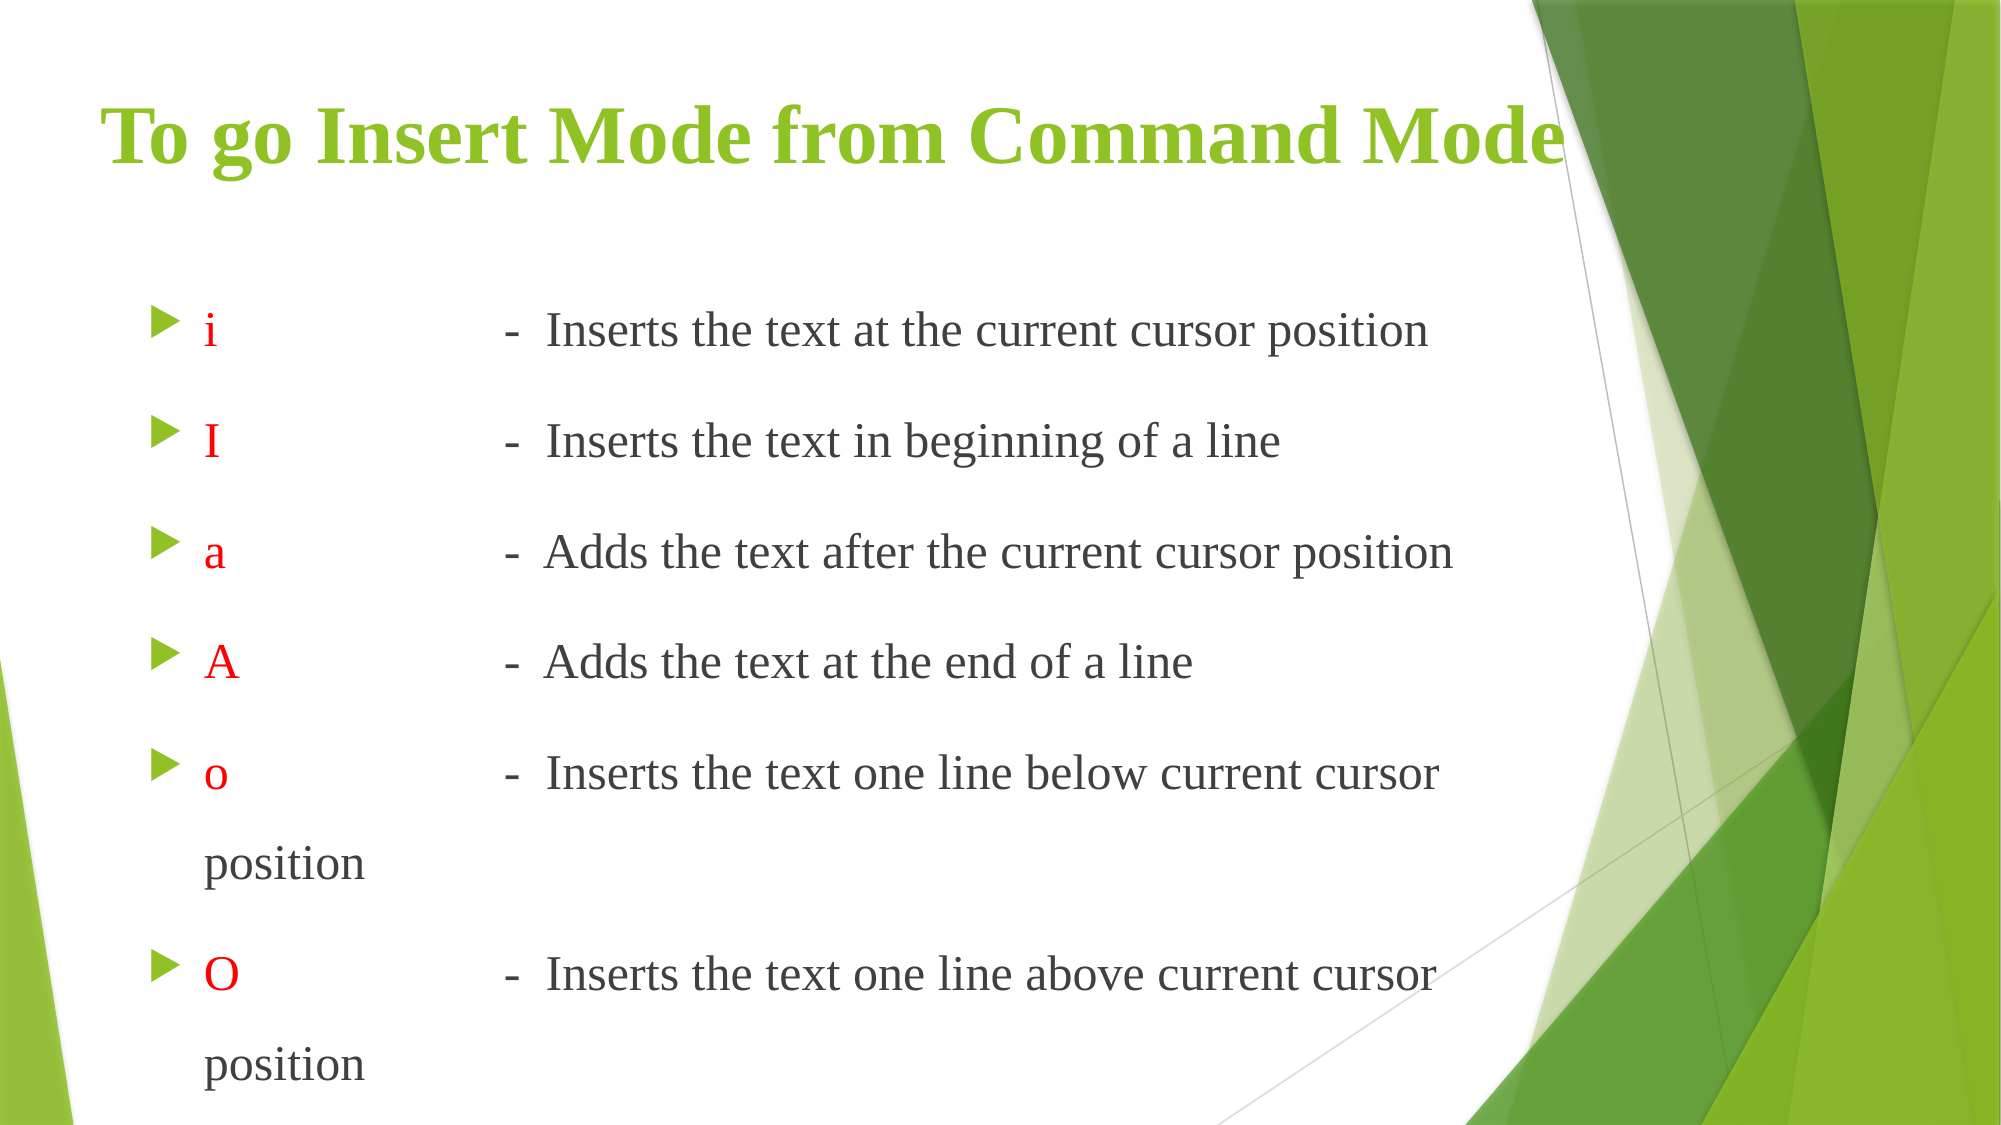

# To go Insert Mode from Command Mode
i   		-  Inserts the text at the current cursor position
I   		-  Inserts the text in beginning of a line
a  		-  Adds the text after the current cursor position
A  		-  Adds the text at the end of a line
o 		-  Inserts the text one line below current cursor position
O 		-  Inserts the text one line above current cursor position